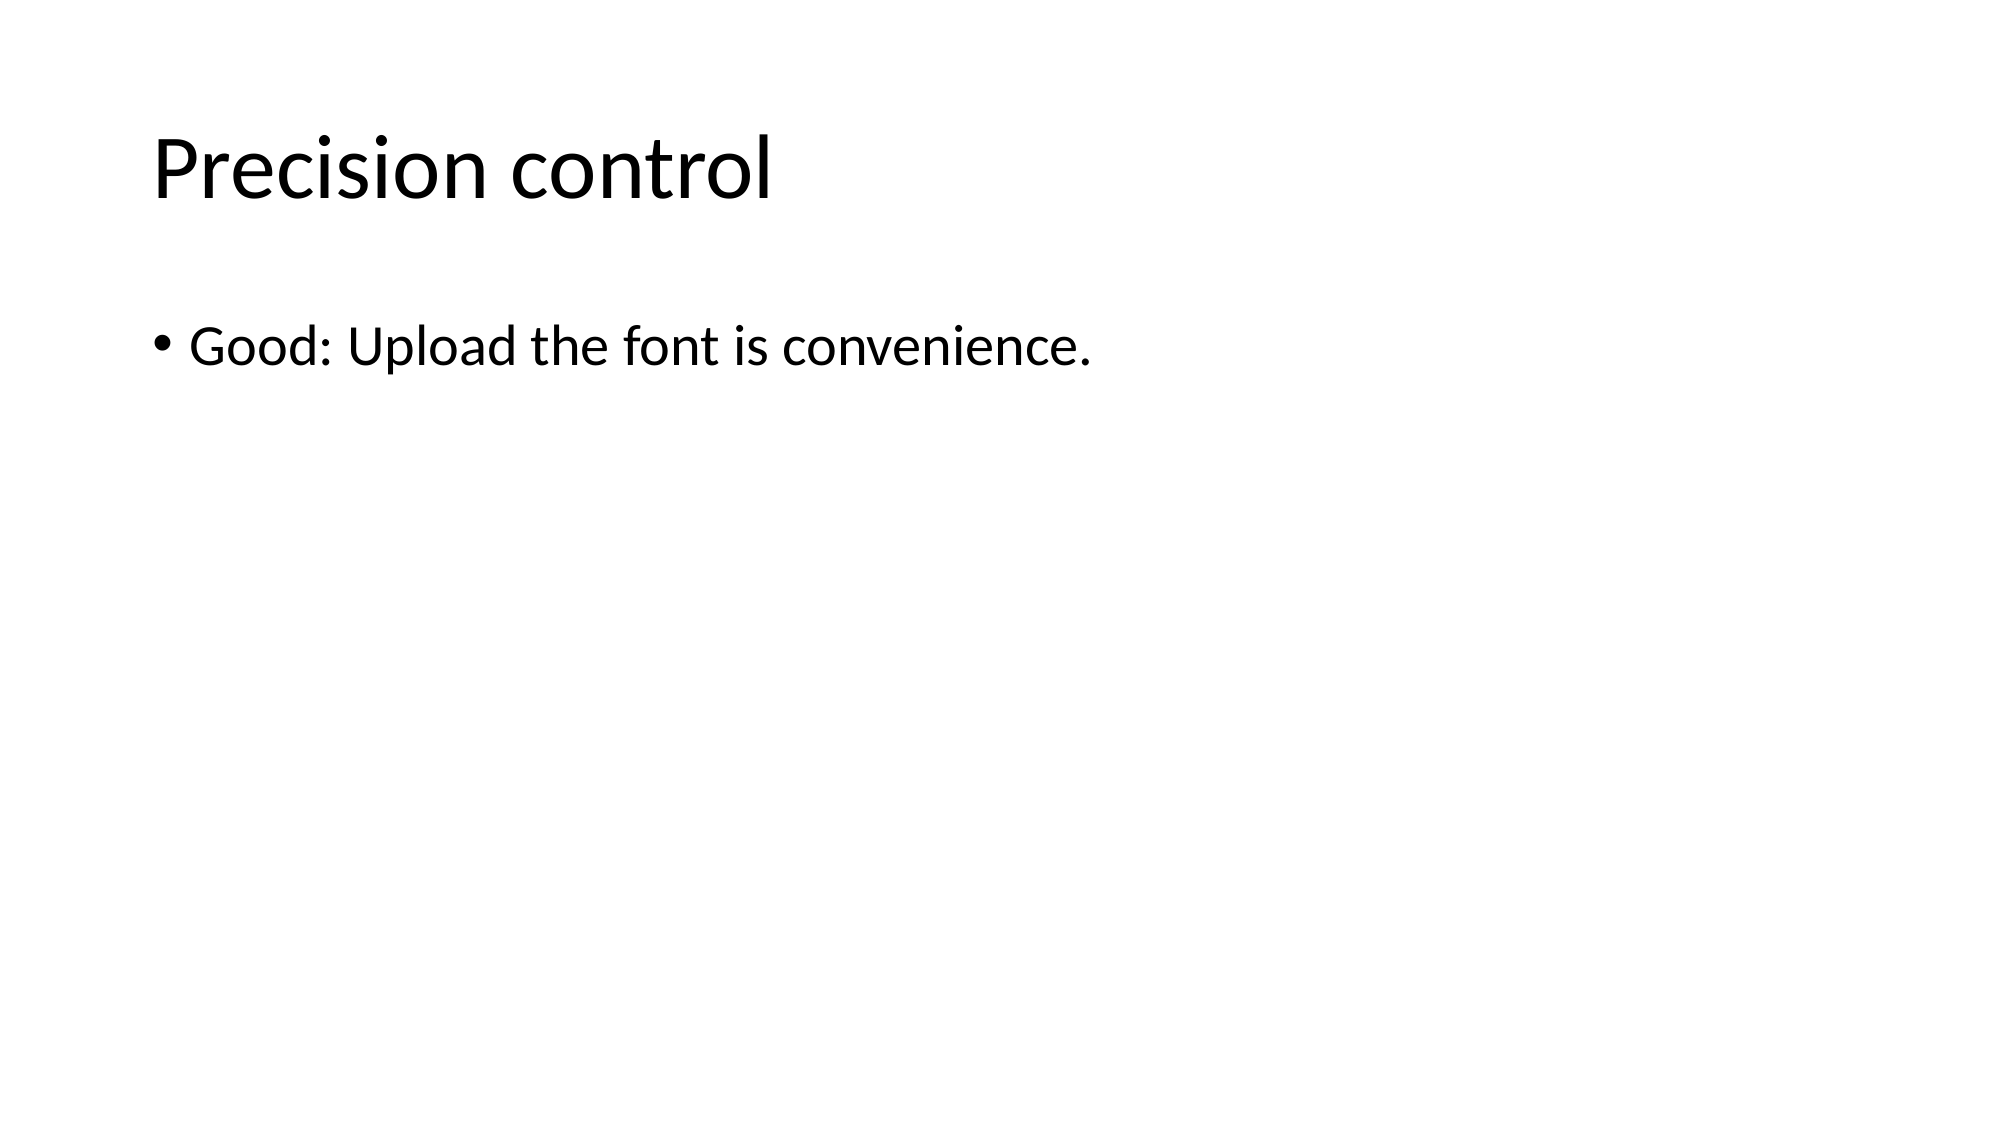

# Precision control
Good: Upload the font is convenience.